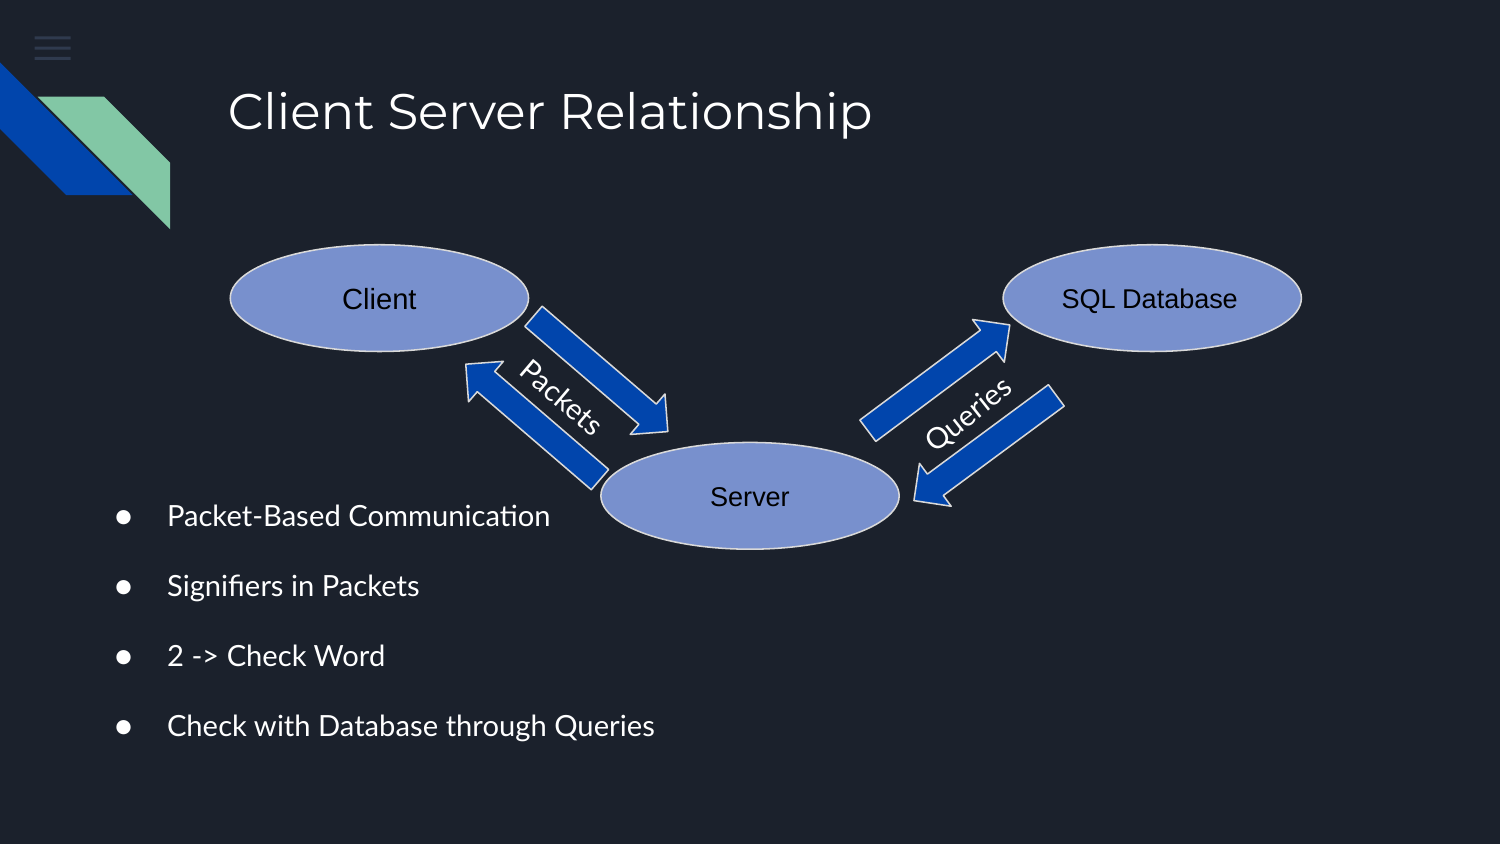

# Client Server Relationship
Client
SQL Database

Packets
Queries

Server
Packet-Based Communication

Signifiers in Packets

2 -> Check Word

Check with Database through Queries